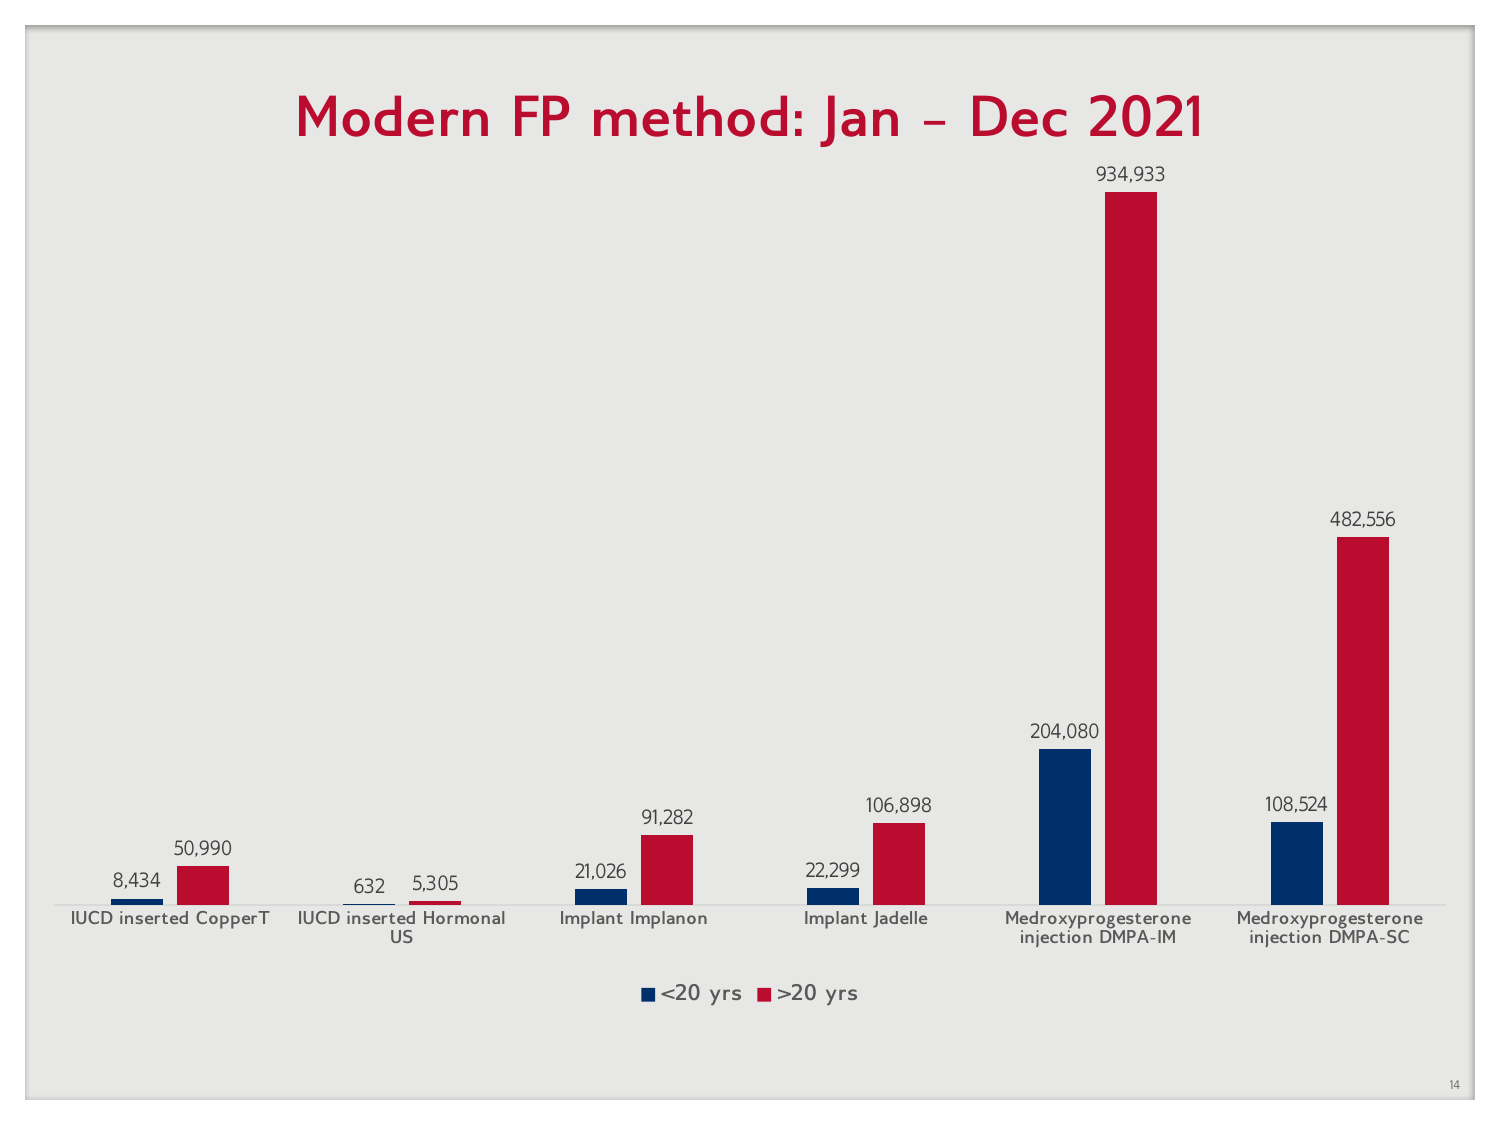

# Modern FP method: Jan – Dec 2021

### Chart

| Category | <20 yrs | >20 yrs |
|---|---|---|
| IUCD inserted CopperT | 8434.0 | 50990.0 |
| IUCD inserted Hormonal US | 632.0 | 5305.0 |
| Implant Implanon | 21026.0 | 91282.0 |
| Implant Jadelle | 22299.0 | 106898.0 |
| Medroxyprogesterone injection DMPA-IM | 204079.8 | 934933.0 |
| Medroxyprogesterone injection DMPA-SC | 108524.0 | 482556.0 |
14